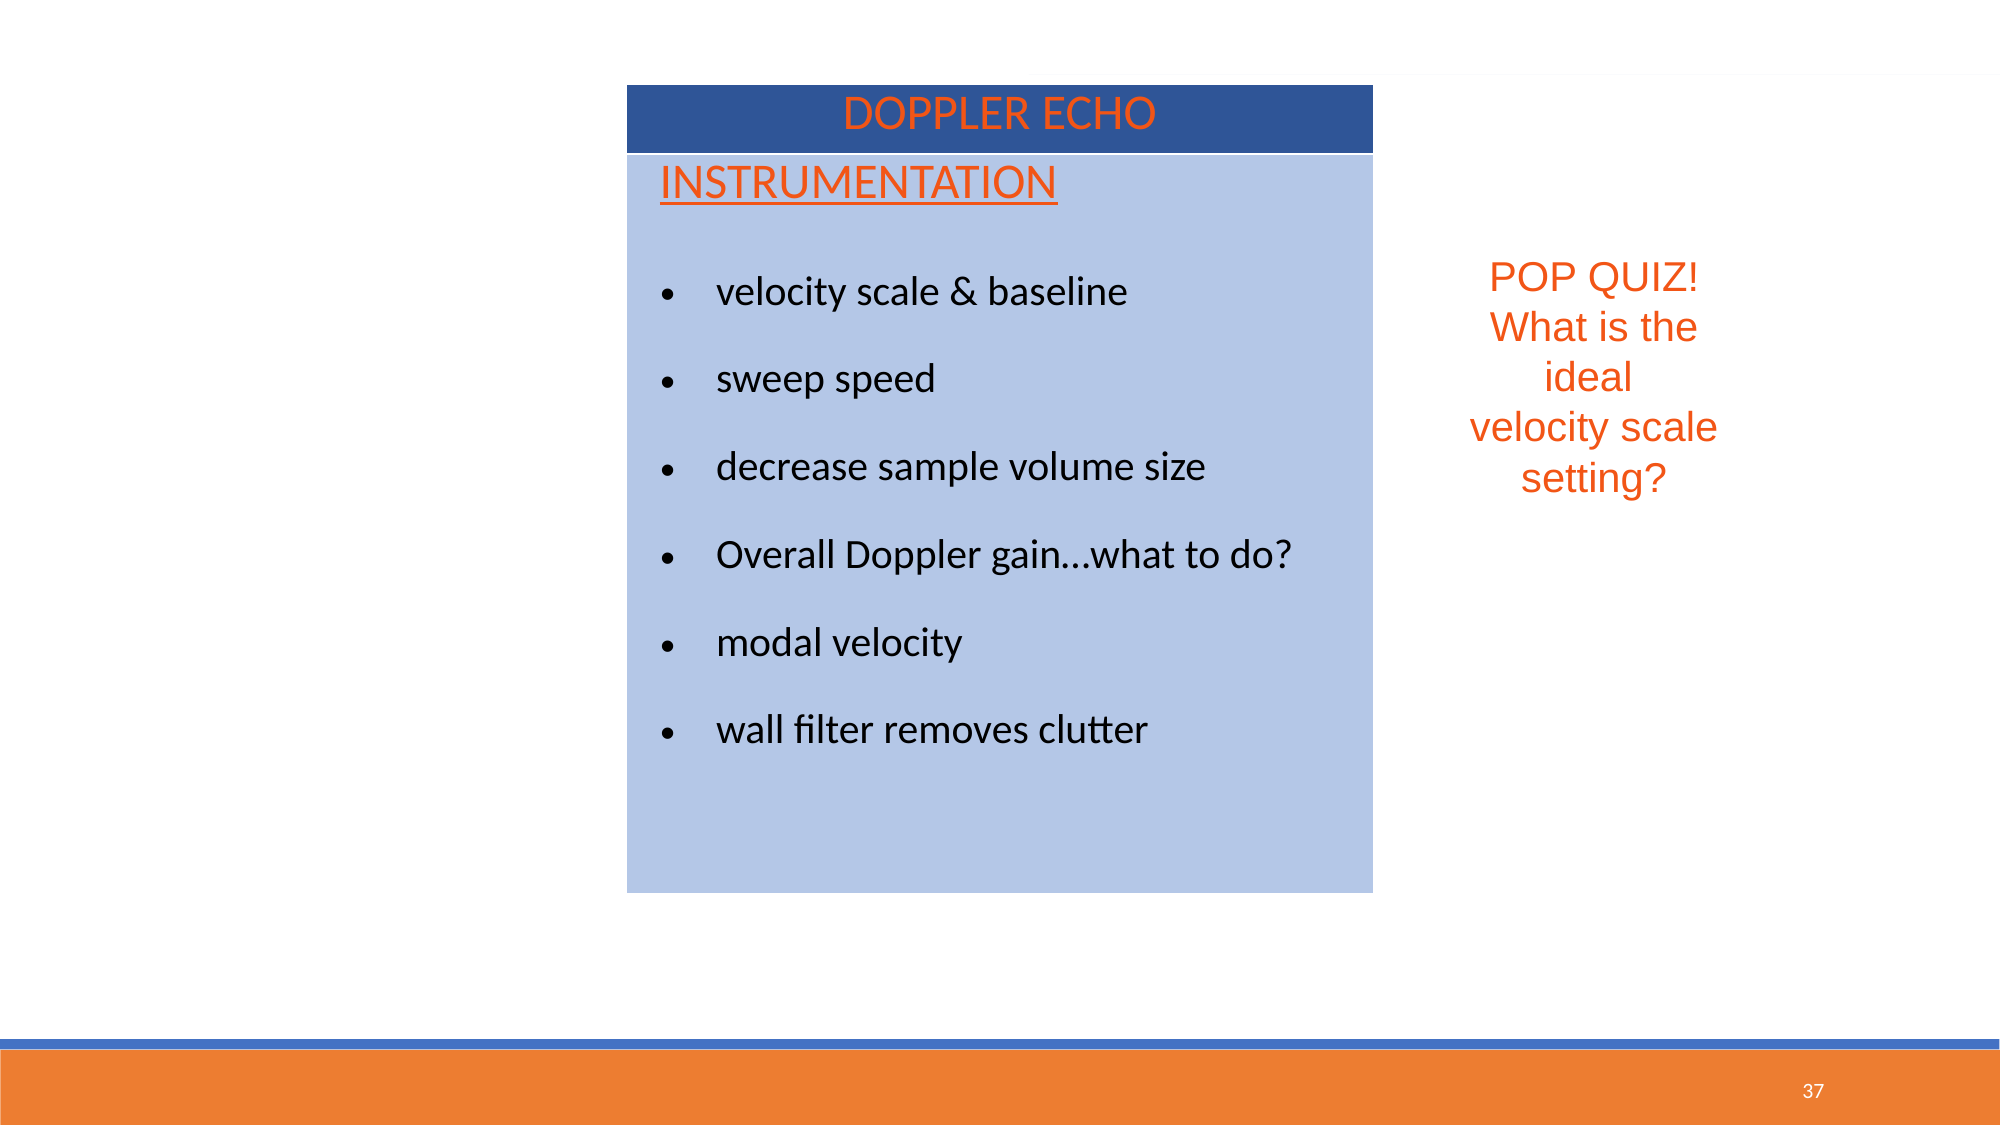

| DOPPLER ECHO |
| --- |
| INSTRUMENTATION velocity scale & baseline sweep speed decrease sample volume size Overall Doppler gain…what to do? modal velocity wall filter removes clutter |

POP QUIZ!
What is the ideal
velocity scale setting?

37